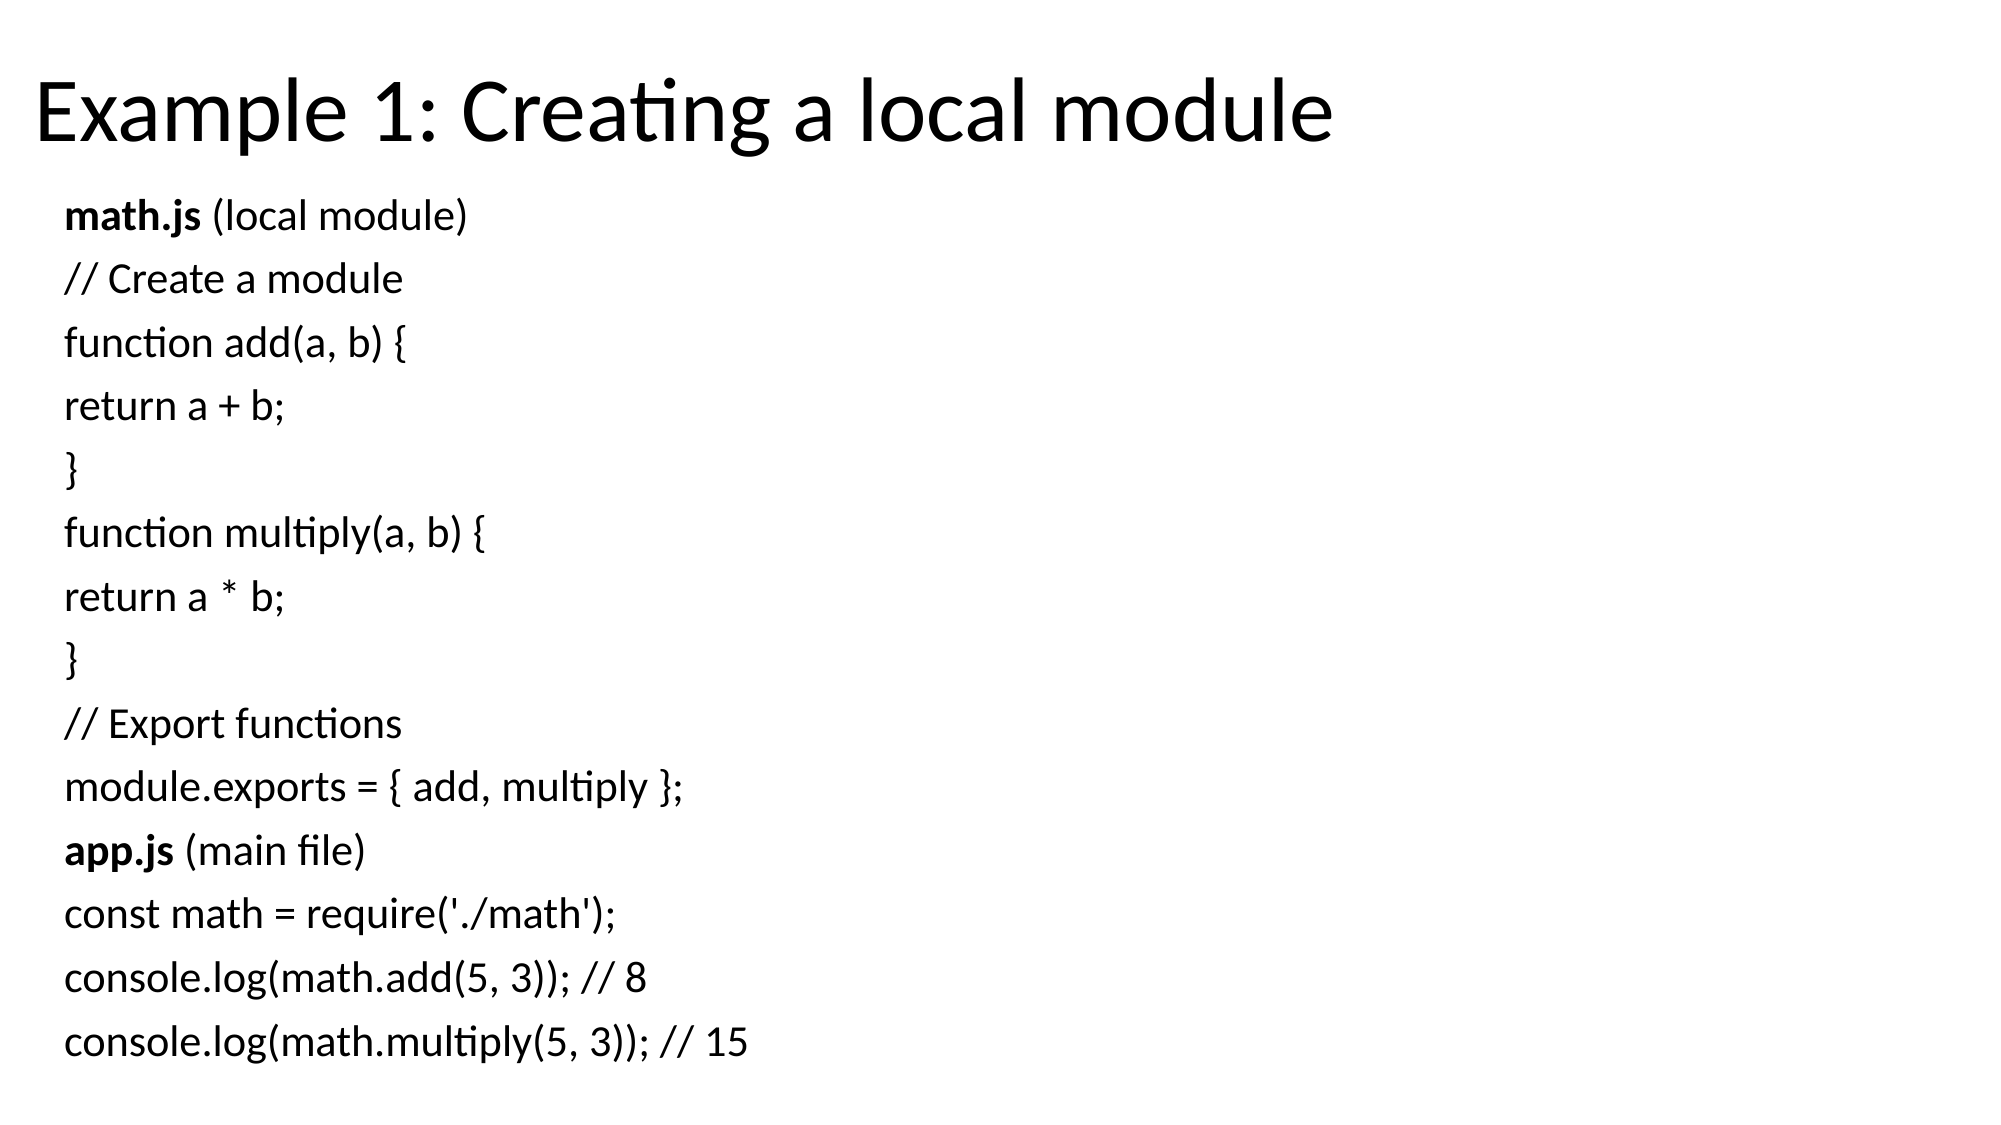

# Example 1: Creating a local module
math.js (local module)
// Create a module
function add(a, b) {
return a + b;
}
function multiply(a, b) {
return a * b;
}
// Export functions
module.exports = { add, multiply };
app.js (main file)
const math = require('./math');
console.log(math.add(5, 3)); // 8
console.log(math.multiply(5, 3)); // 15